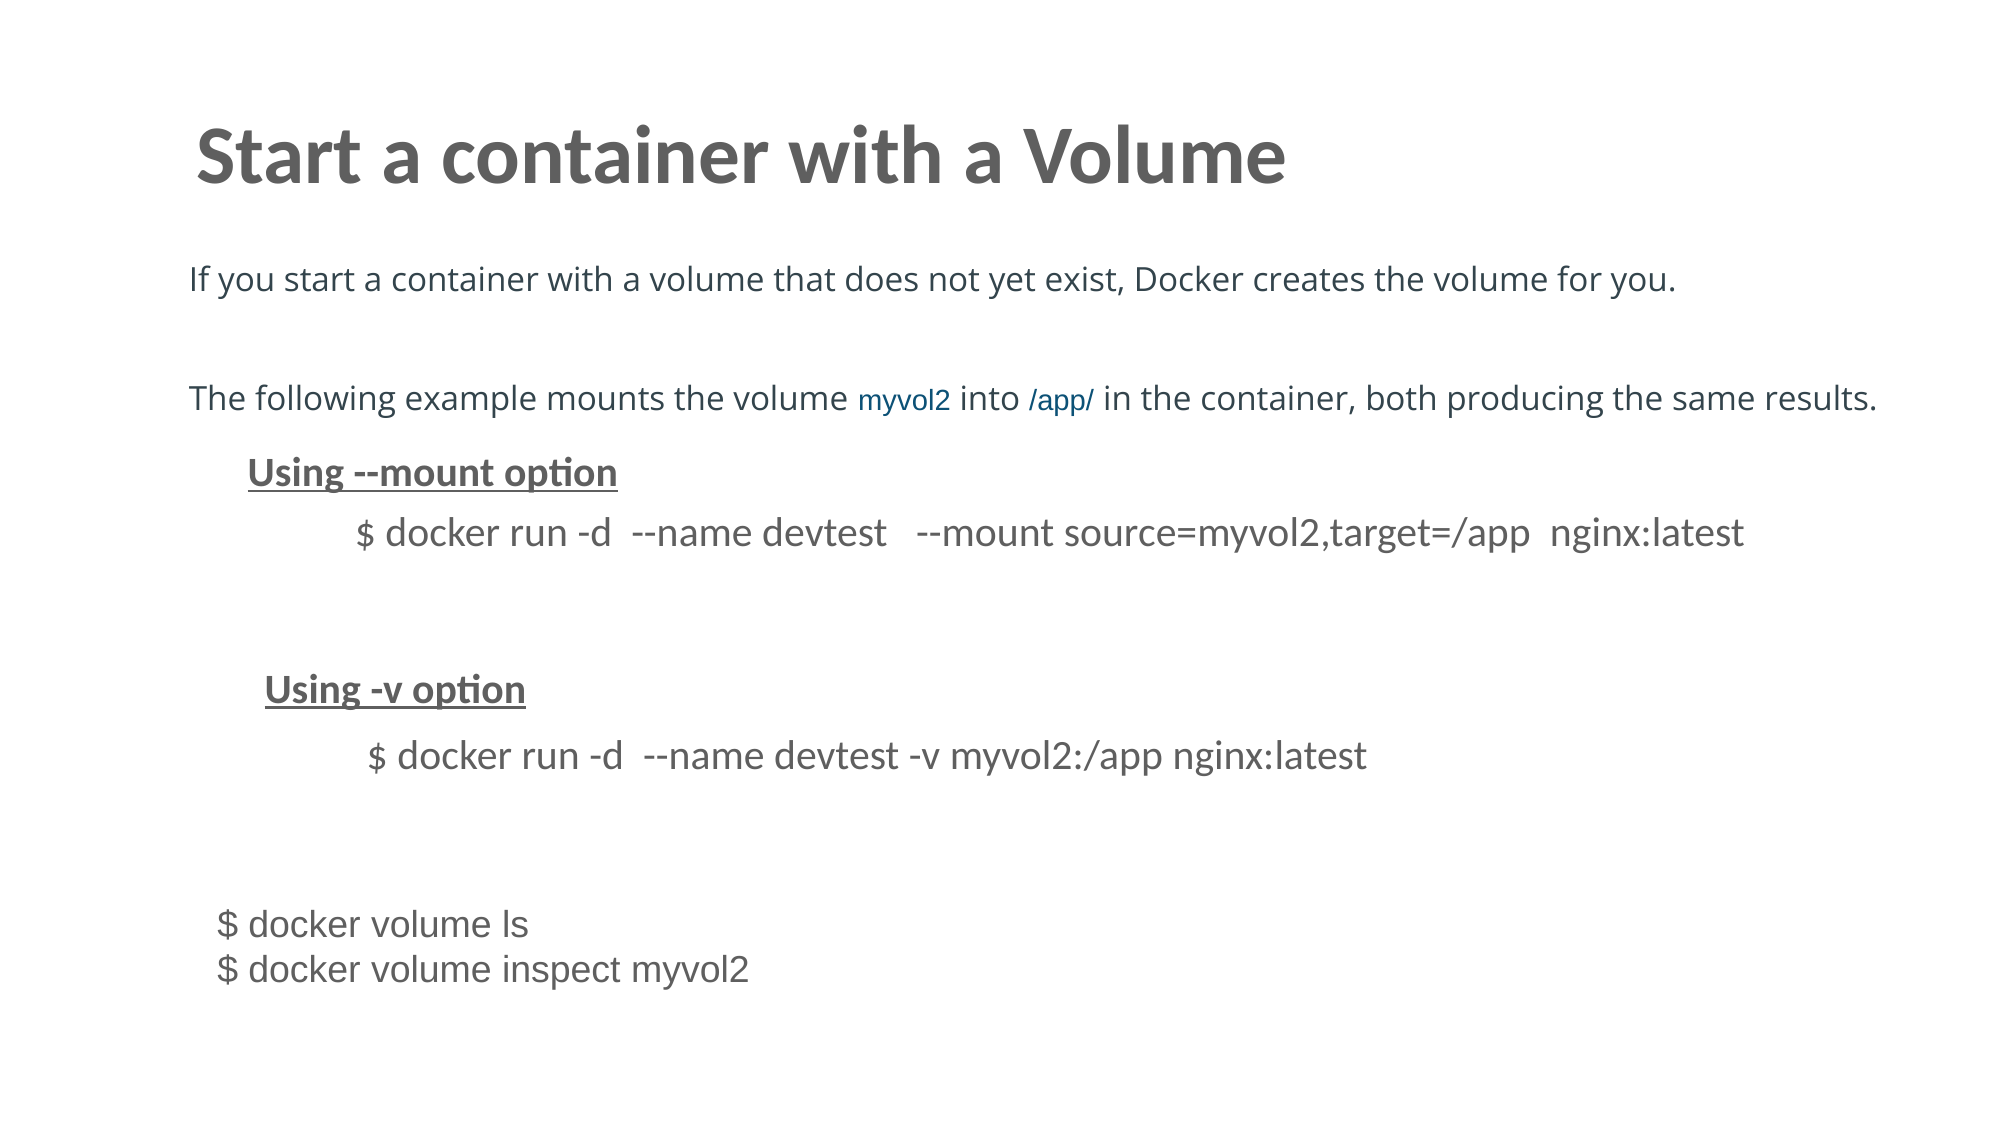

Start a container with a Volume
If you start a container with a volume that does not yet exist, Docker creates the volume for you.

The following example mounts the volume myvol2 into /app/ in the container, both producing the same results.
Using --mount option
$ docker run -d  --name devtest   --mount source=myvol2,target=/app  nginx:latest
Using -v option
$ docker run -d  --name devtest -v myvol2:/app nginx:latest
$ docker volume ls
$ docker volume inspect myvol2